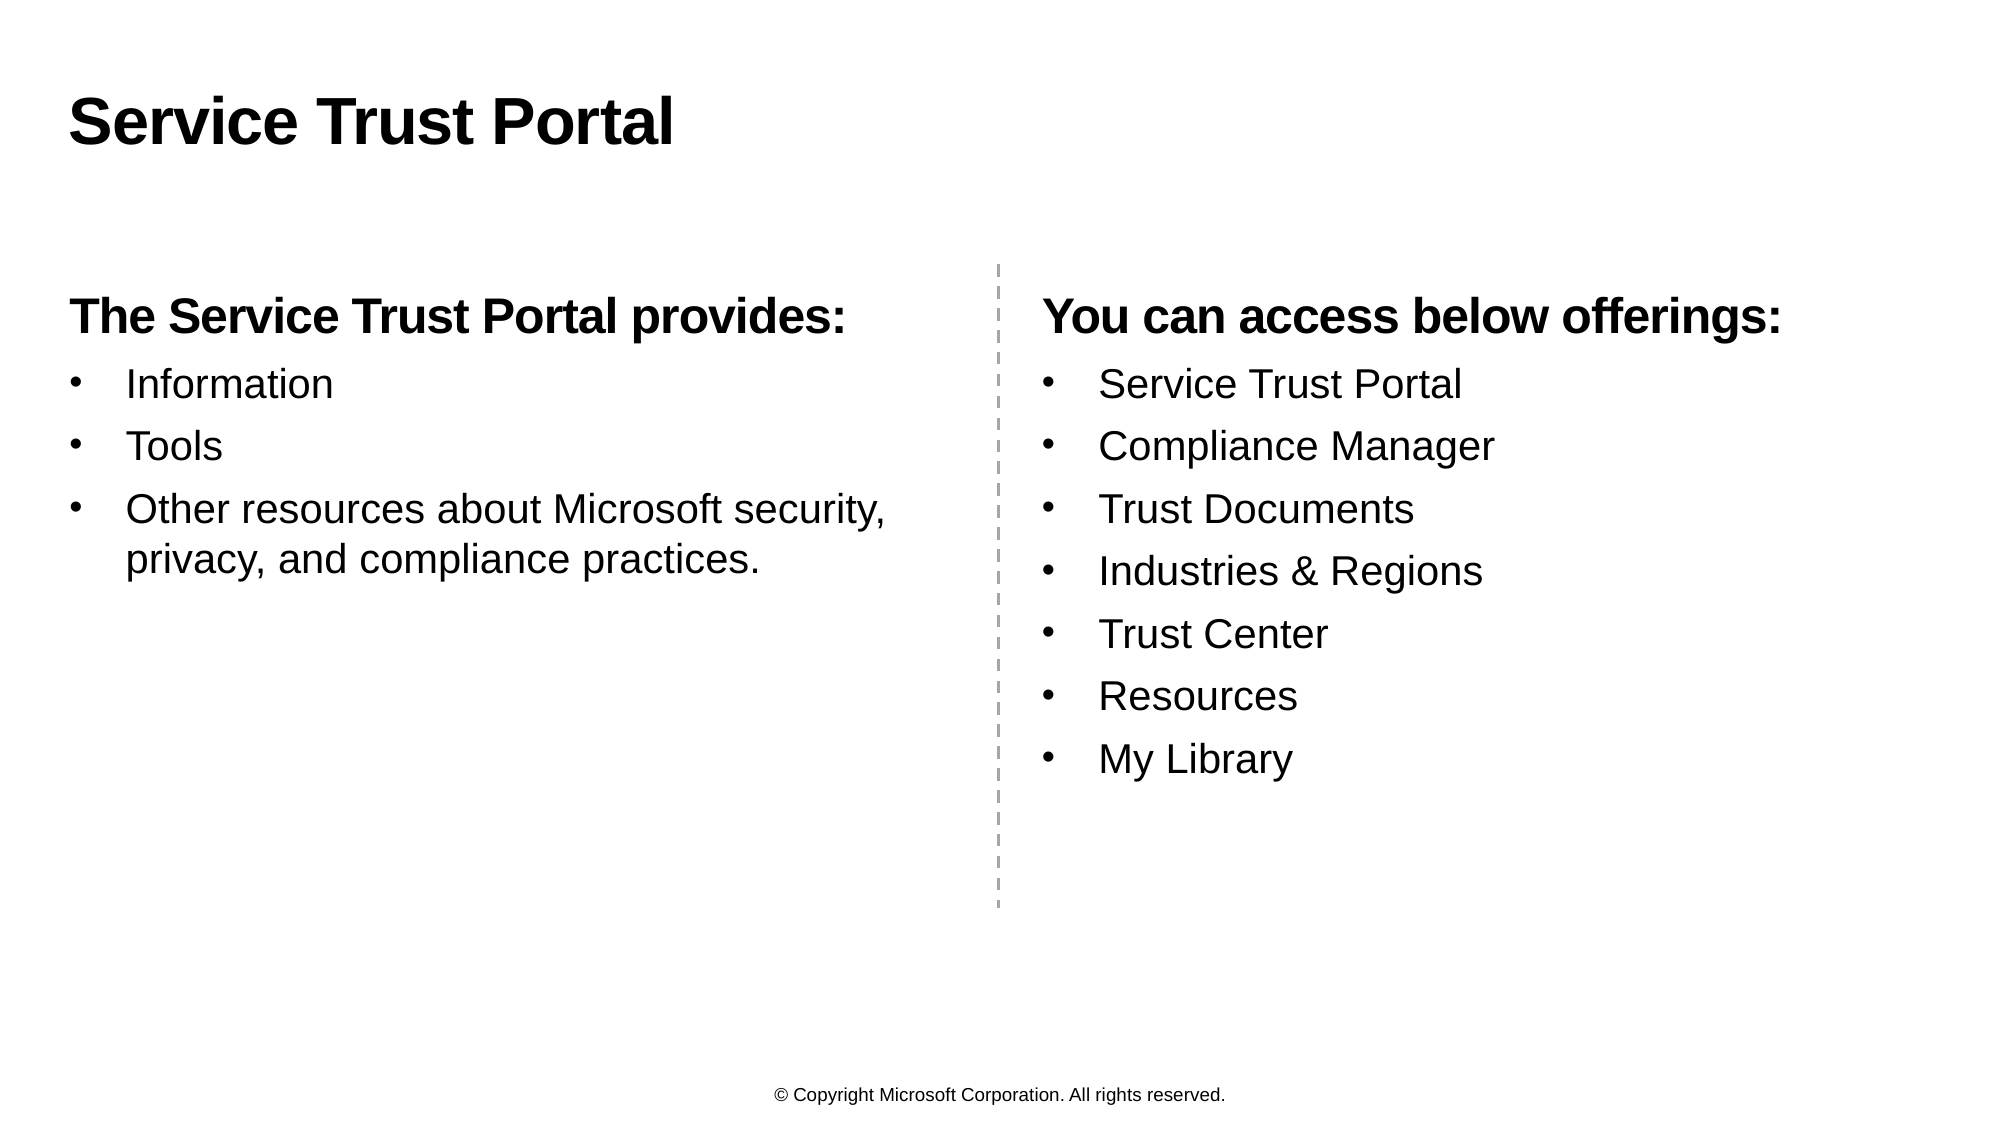

# Service Trust Portal
The Service Trust Portal provides:
Information
Tools
Other resources about Microsoft security, privacy, and compliance practices.
You can access below offerings:
Service Trust Portal
Compliance Manager
Trust Documents
Industries & Regions
Trust Center
Resources
My Library